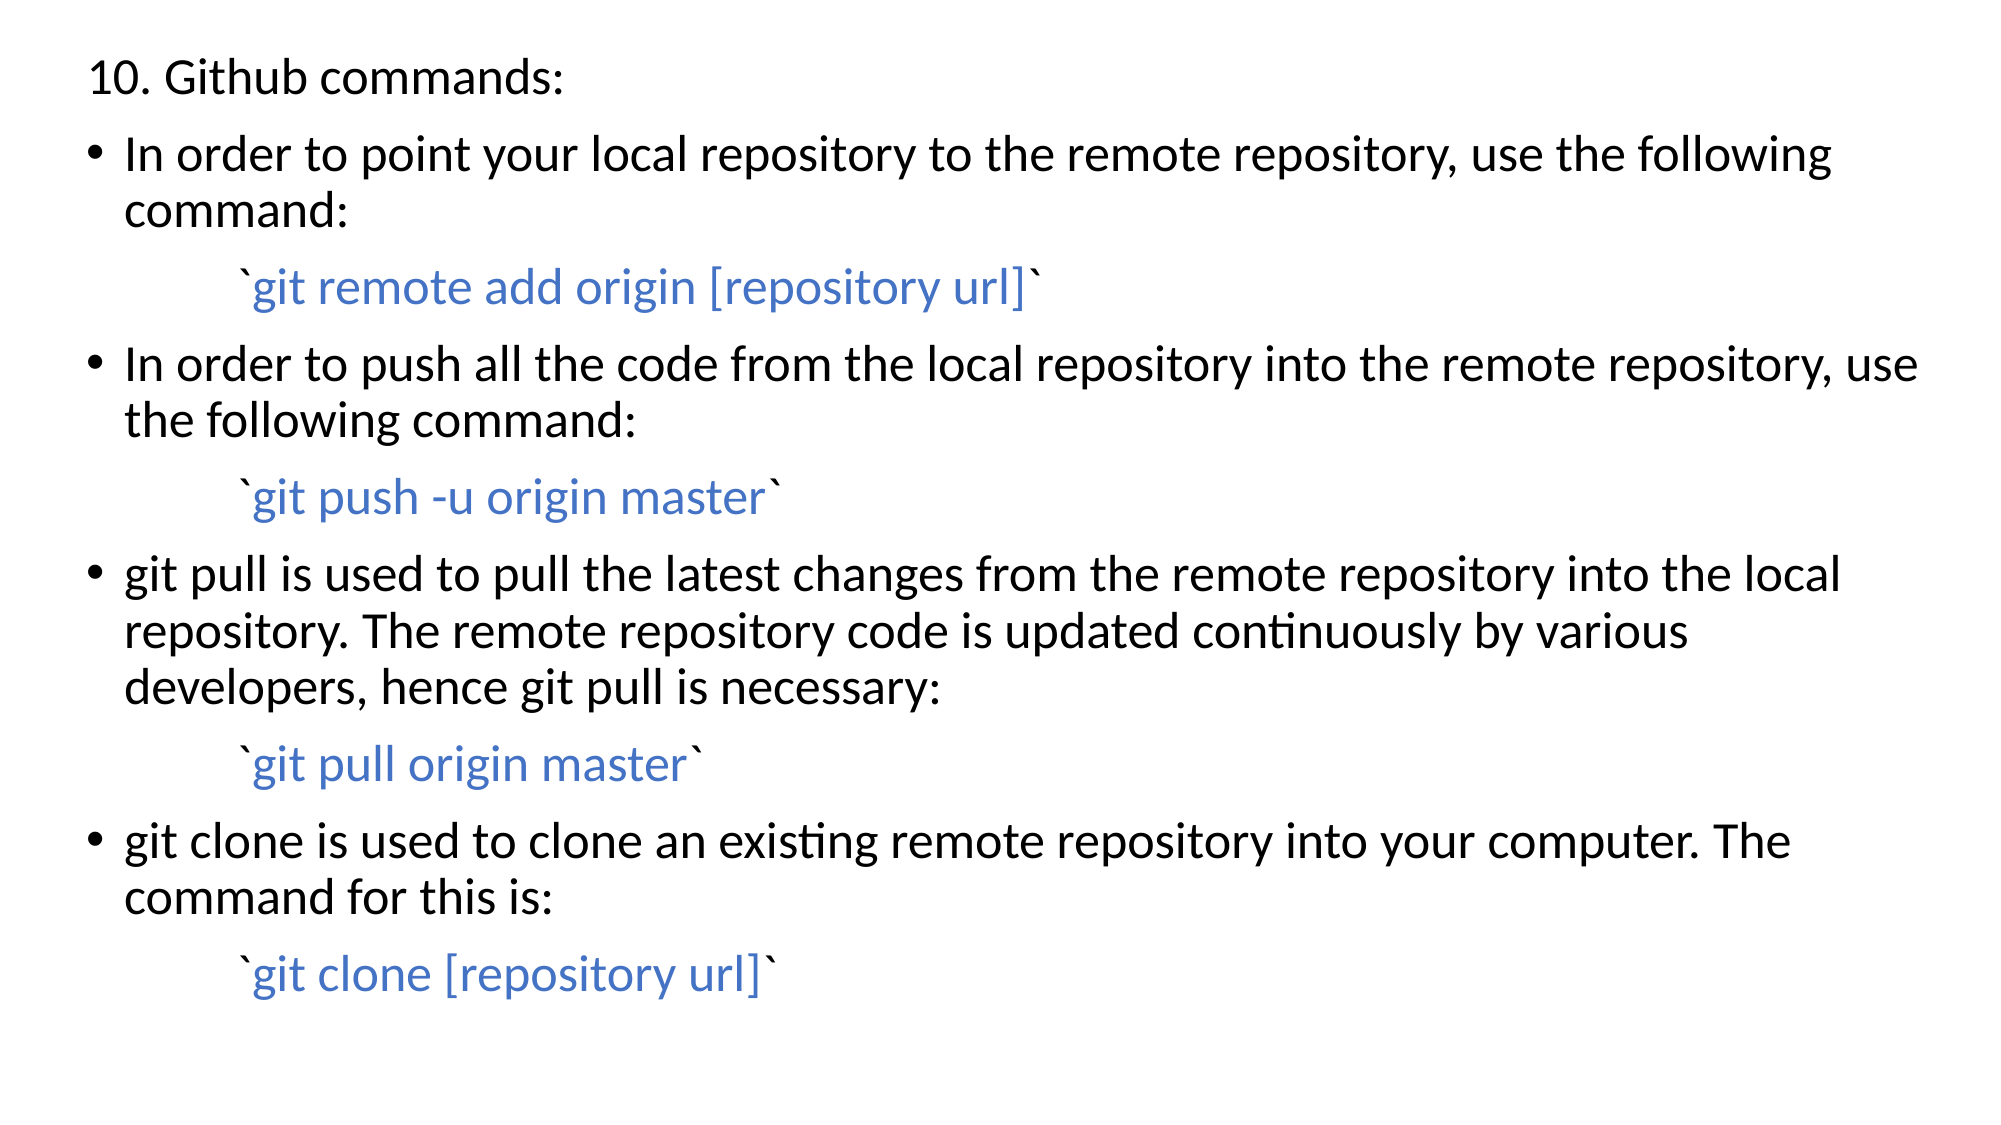

10. Github commands:
In order to point your local repository to the remote repository, use the following command:
	`git remote add origin [repository url]`
In order to push all the code from the local repository into the remote repository, use the following command:
	`git push -u origin master`
git pull is used to pull the latest changes from the remote repository into the local repository. The remote repository code is updated continuously by various developers, hence git pull is necessary:
	`git pull origin master`
git clone is used to clone an existing remote repository into your computer. The command for this is:
	`git clone [repository url]`